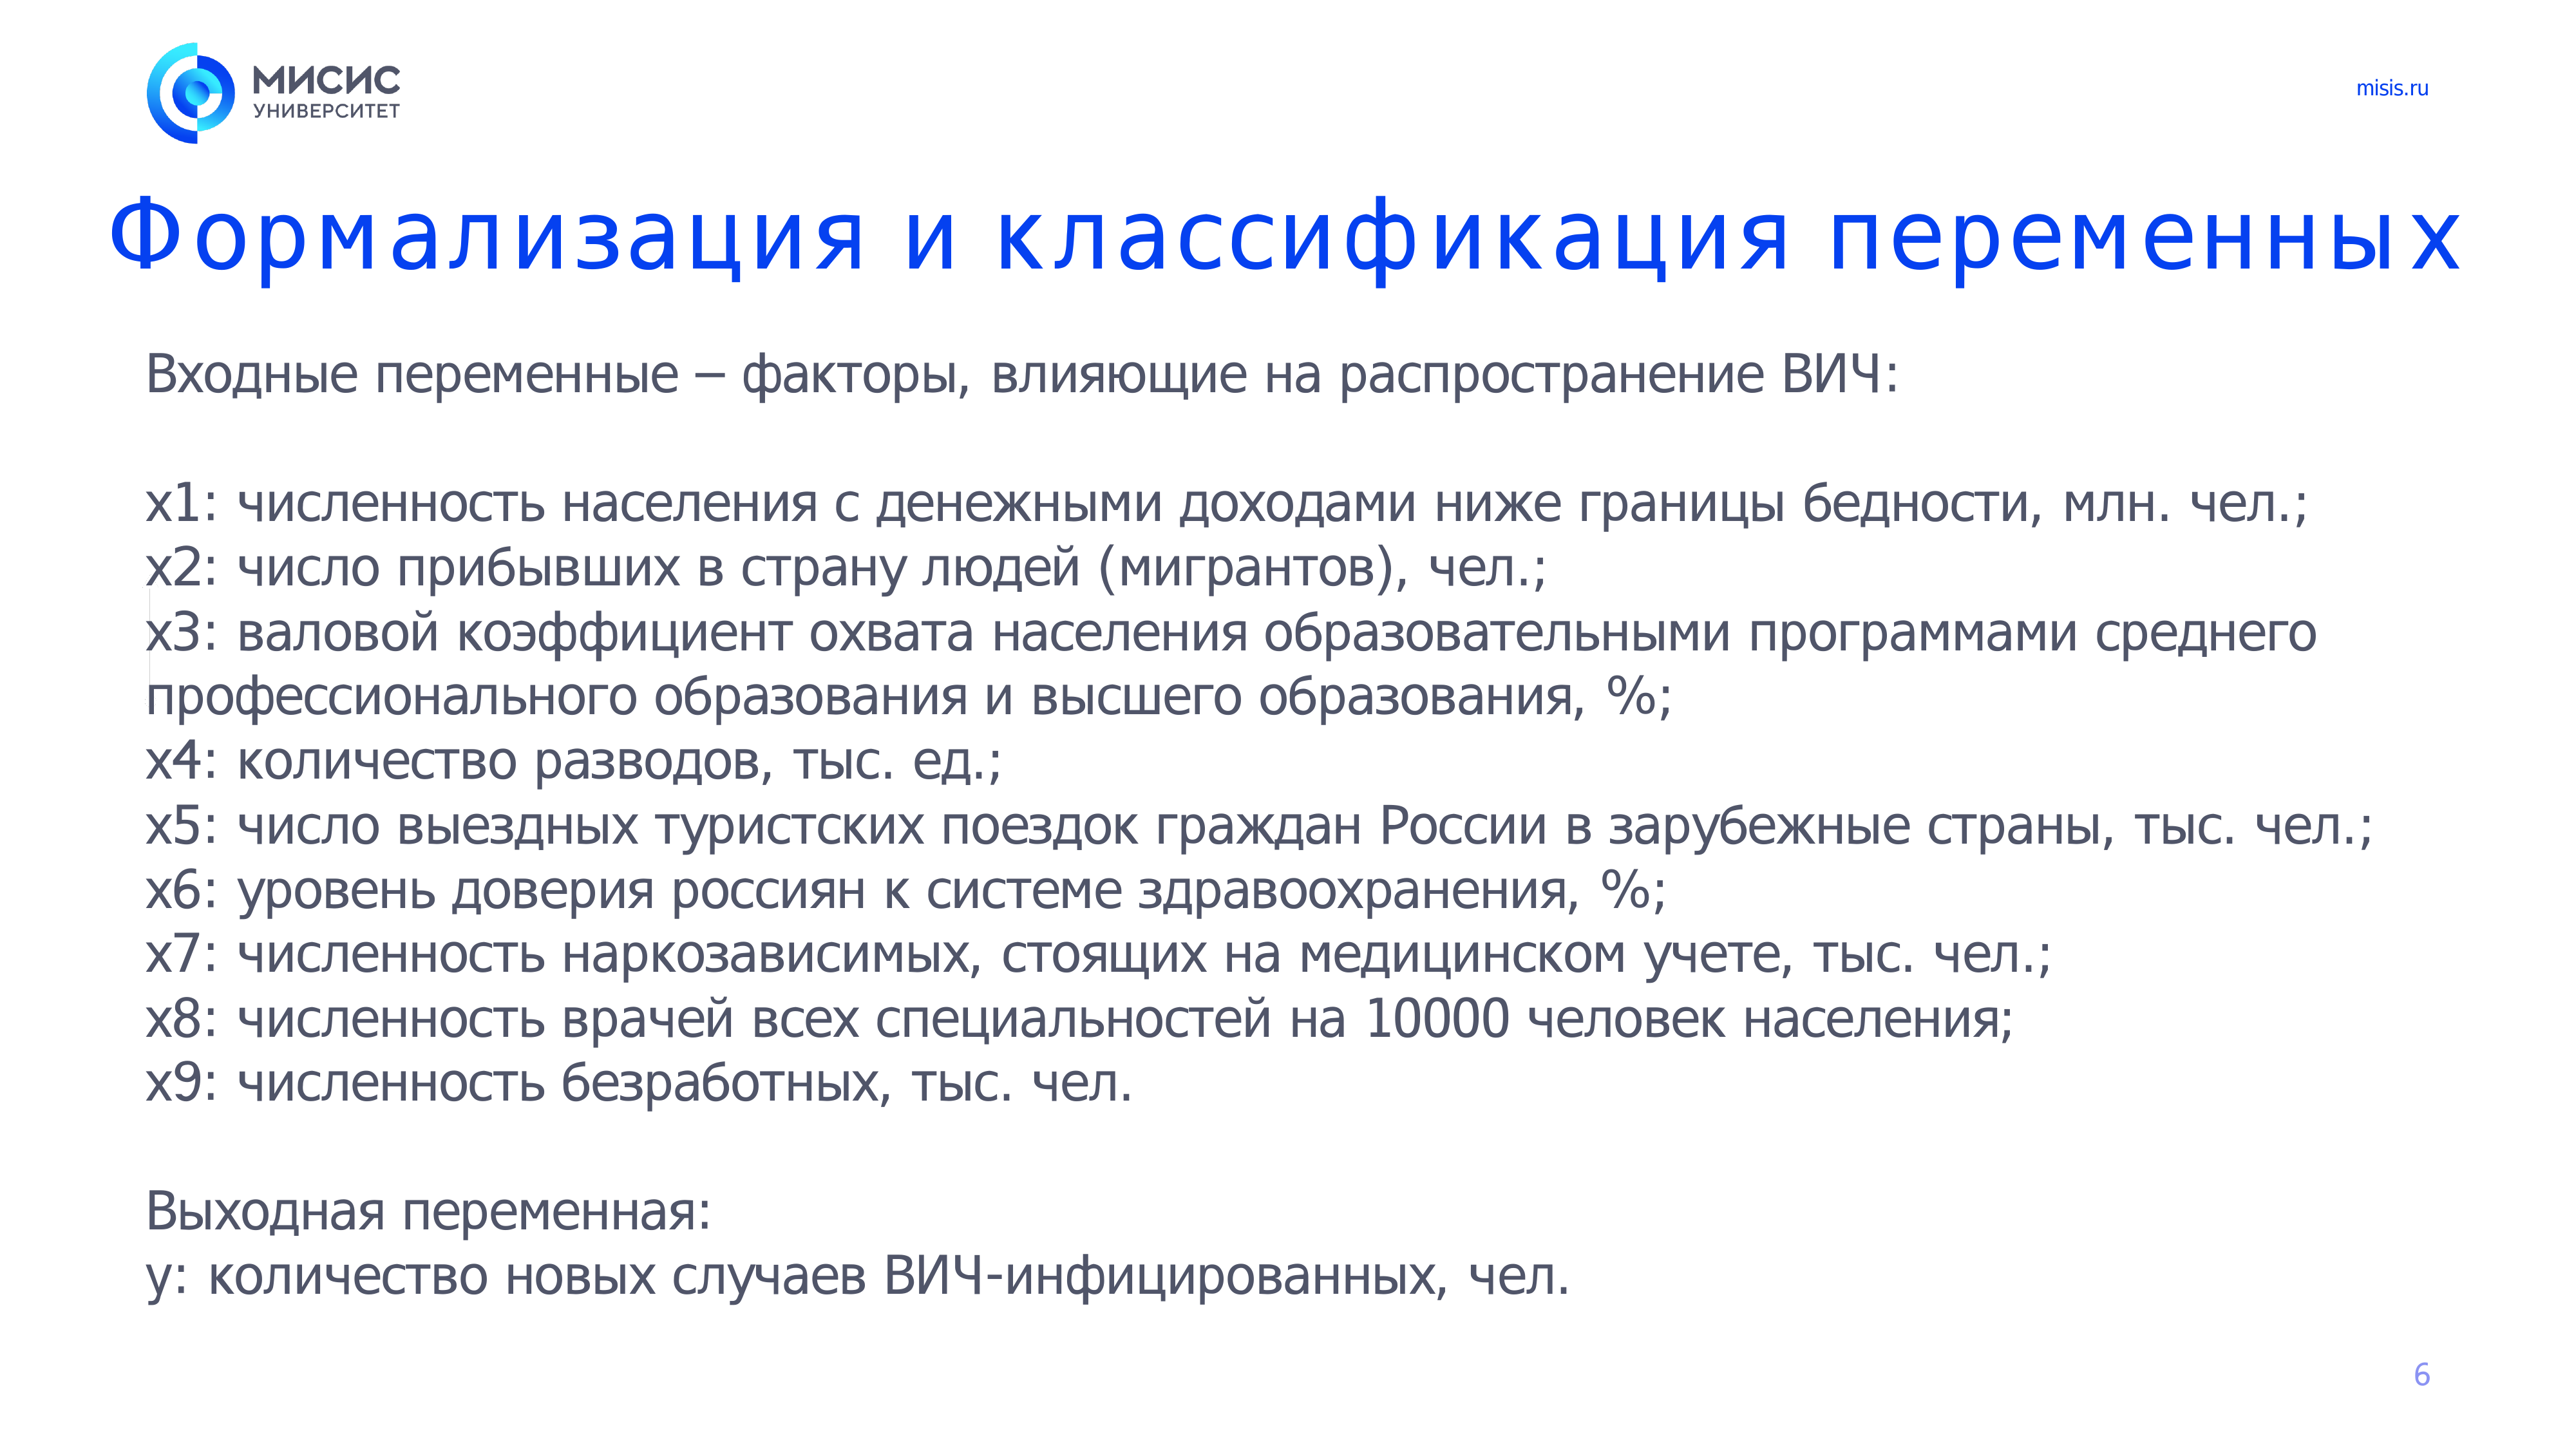

# Формализация и классификация переменных
Входные переменные – факторы, влияющие на распространение ВИЧ:

x1: численность населения с денежными доходами ниже границы бедности, млн. чел.;
x2: число прибывших в страну людей (мигрантов), чел.;
x3: валовой коэффициент охвата населения образовательными программами среднего профессионального образования и высшего образования, %;
x4: количество разводов, тыс. ед.;
x5: число выездных туристских поездок граждан России в зарубежные страны, тыс. чел.;
x6: уровень доверия россиян к системе здравоохранения, %;
x7: численность наркозависимых, стоящих на медицинском учете, тыс. чел.;
x8: численность врачей всех специальностей на 10000 человек населения;
x9: численность безработных, тыс. чел.

Выходная переменная:
y: количество новых случаев ВИЧ-инфицированных, чел.
6